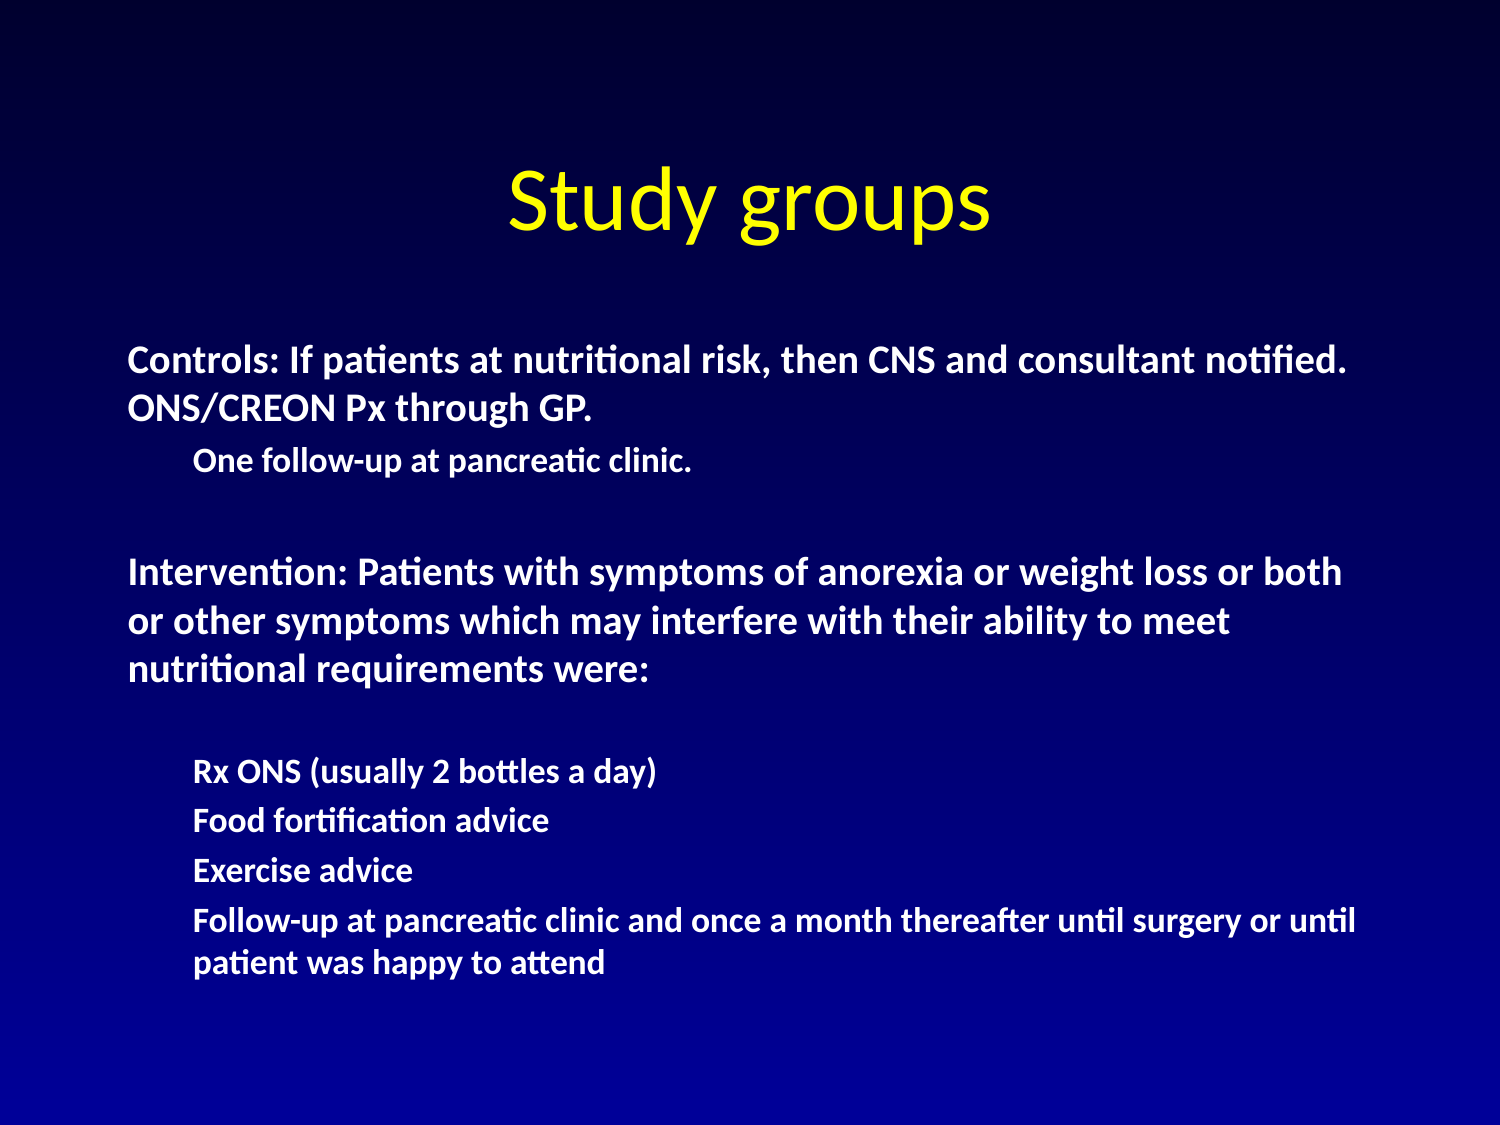

# Study groups
Controls: If patients at nutritional risk, then CNS and consultant notified. ONS/CREON Px through GP.
One follow-up at pancreatic clinic.

Intervention: Patients with symptoms of anorexia or weight loss or both or other symptoms which may interfere with their ability to meet nutritional requirements were:

Rx ONS (usually 2 bottles a day)
Food fortification advice
Exercise advice
Follow-up at pancreatic clinic and once a month thereafter until surgery or until patient was happy to attend